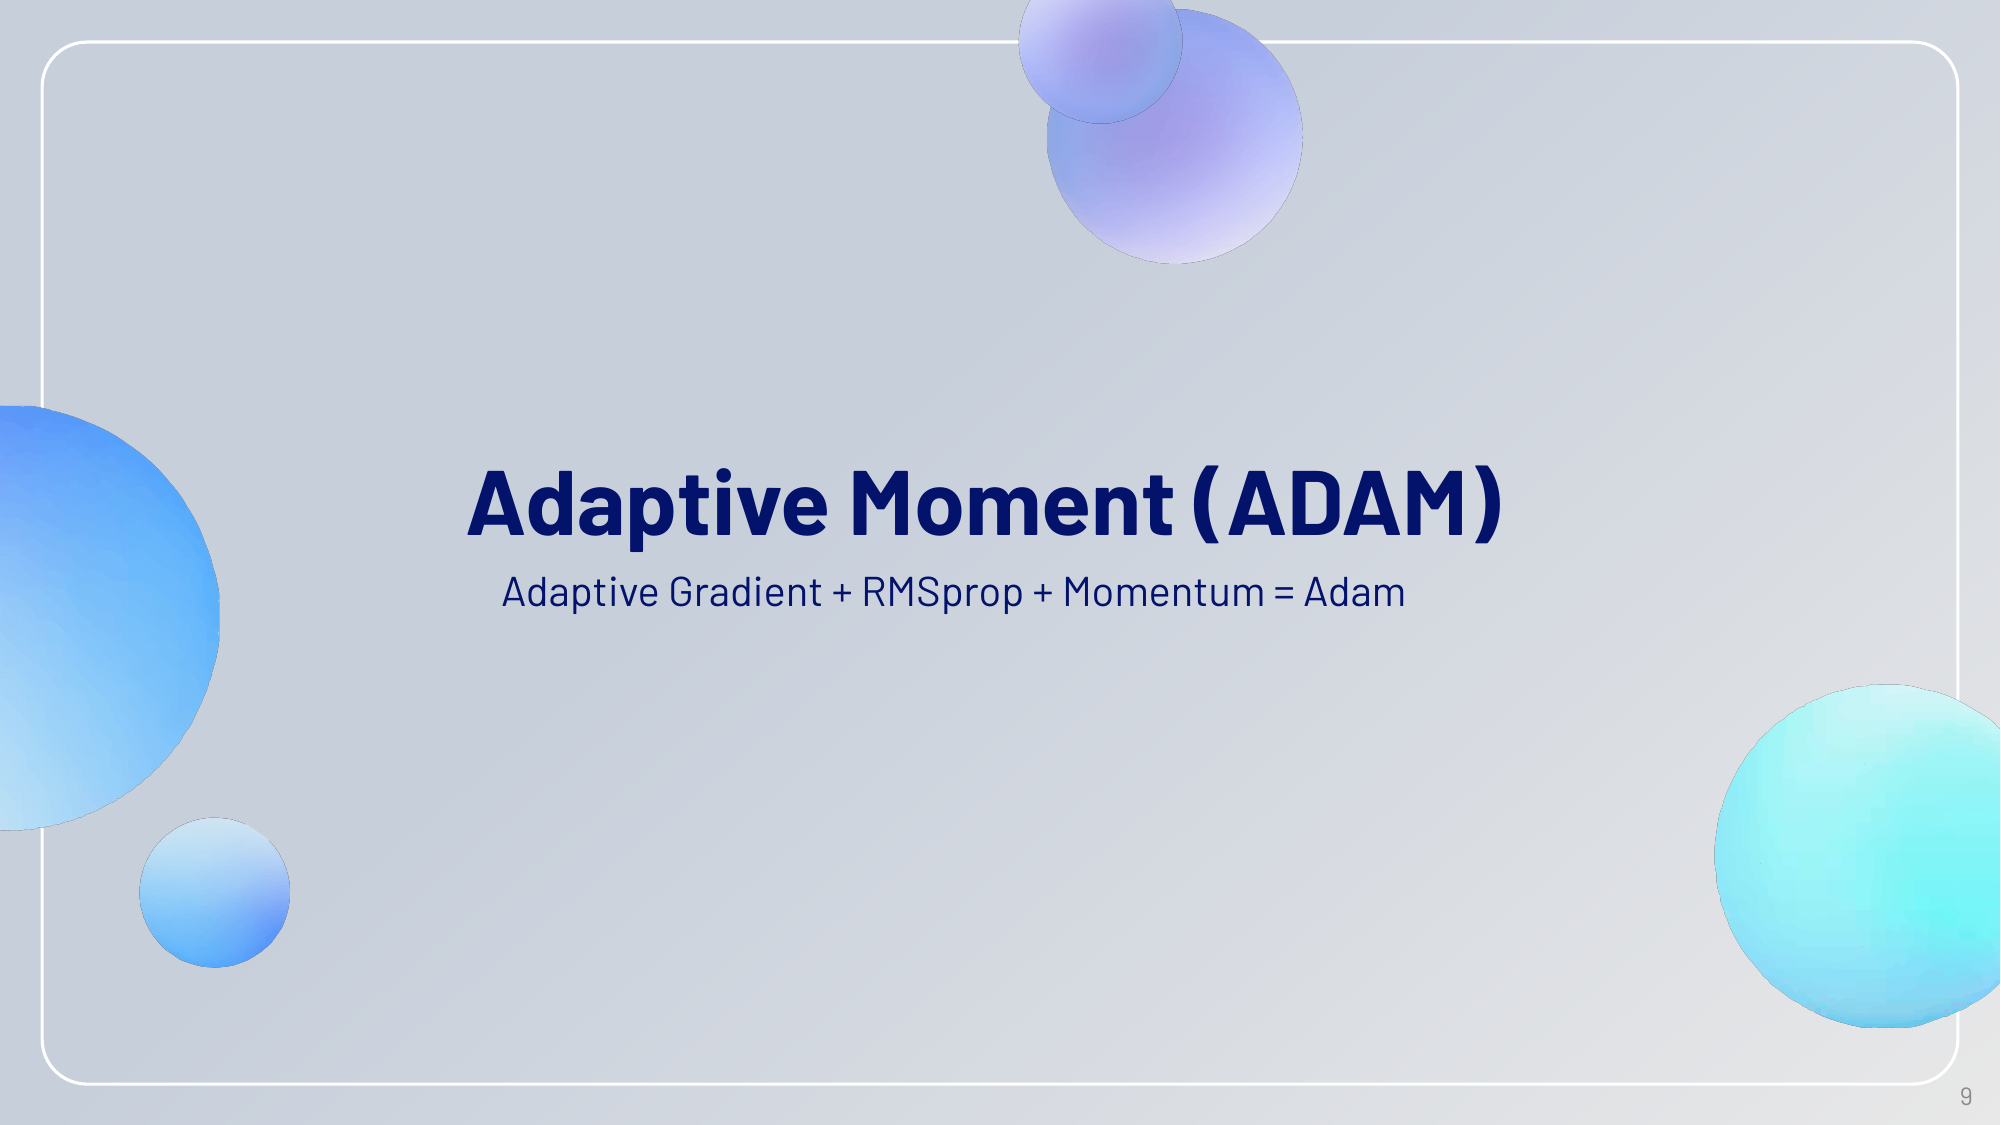

# Adaptive Moment (ADAM)
Adaptive Gradient + RMSprop + Momentum = Adam
9